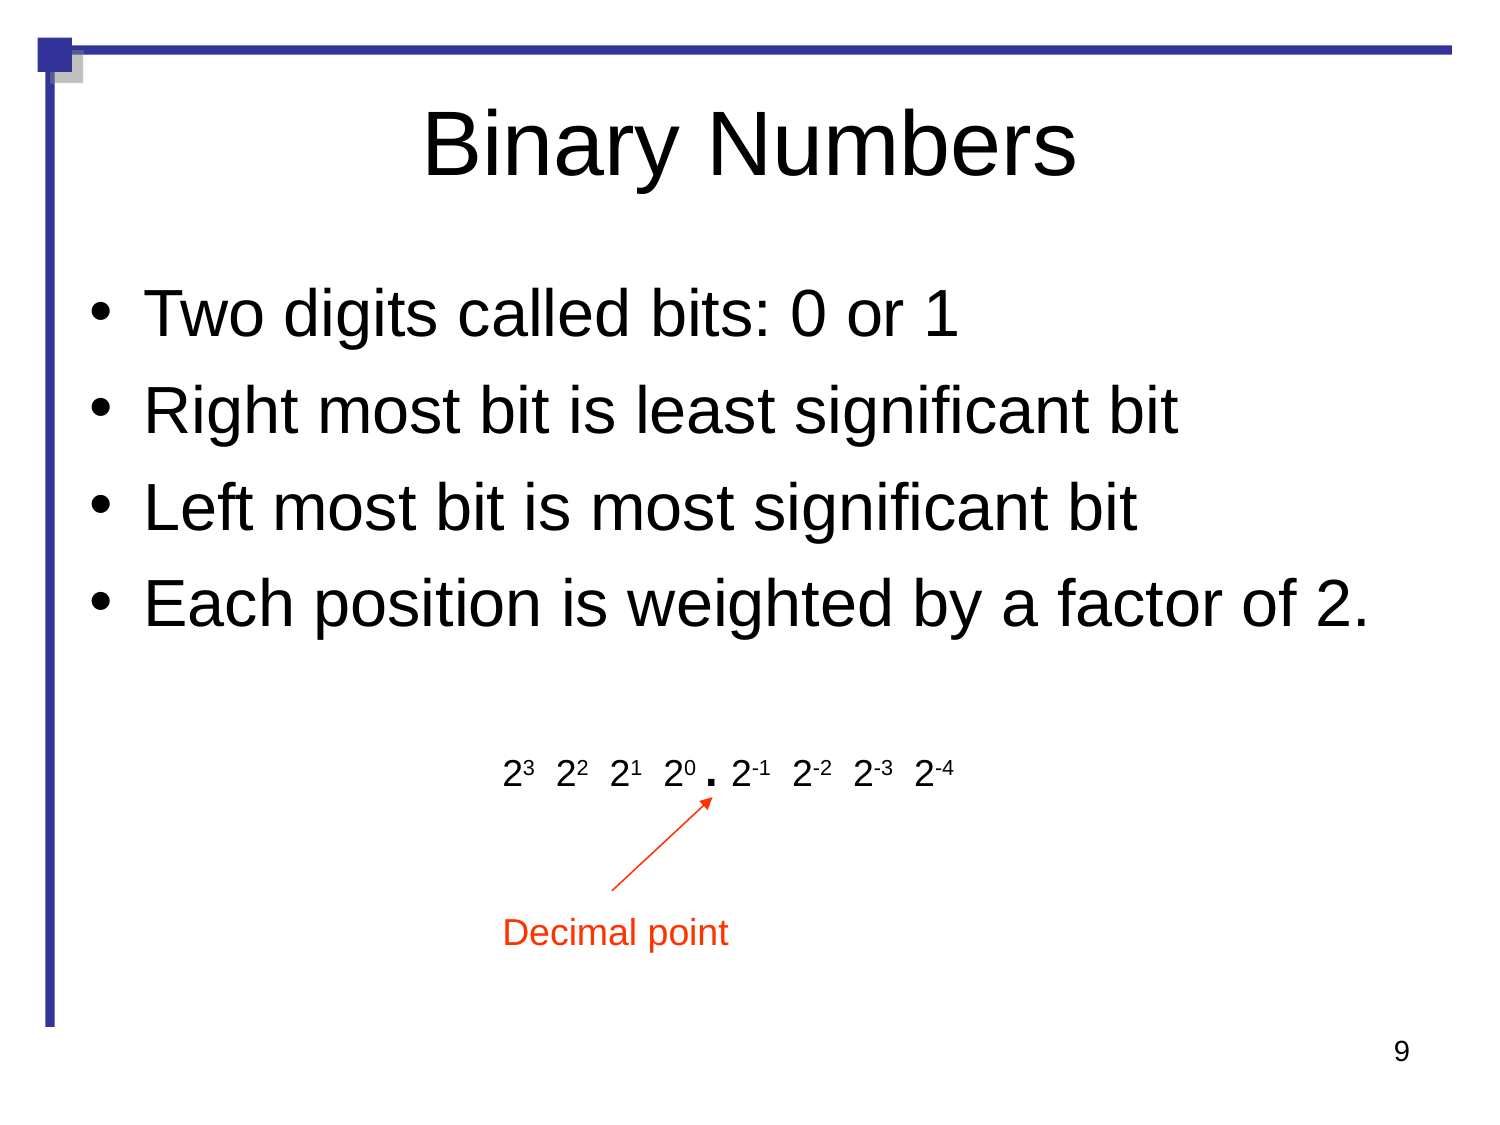

Binary Numbers
Two digits called bits: 0 or 1
Right most bit is least significant bit
Left most bit is most significant bit
Each position is weighted by a factor of 2.
23  22  21  20 . 2-1  2-2  2-3  2-4

Decimal point
9